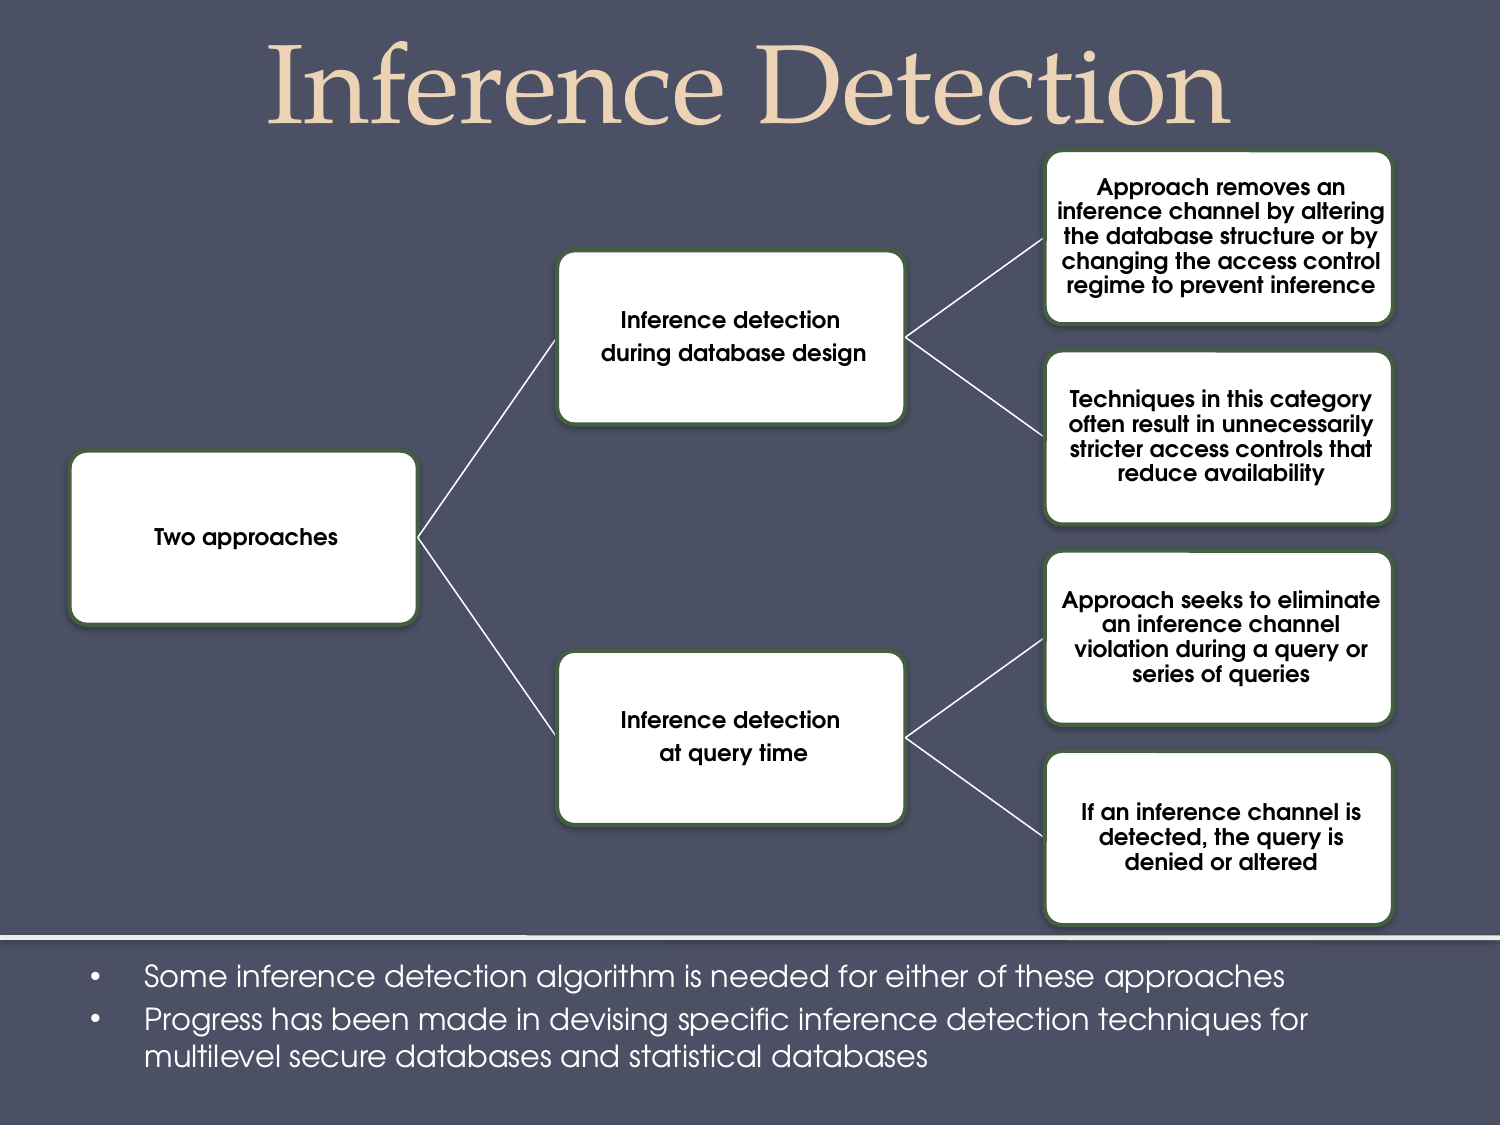

# Inference Detection
Two approaches

Inference detection
during database design

Approach removes an inference channel by altering the database structure or by changing the access control regime to prevent inference

Techniques in this category often result in unnecessarily stricter access controls that reduce availability

Inference detection
at query time

Approach seeks to eliminate an inference channel violation during a query or series of queries

If an inference channel is detected, the query is denied or altered
Some inference detection algorithm is needed for either of these approaches
Progress has been made in devising specific inference detection techniques for multilevel secure databases and statistical databases